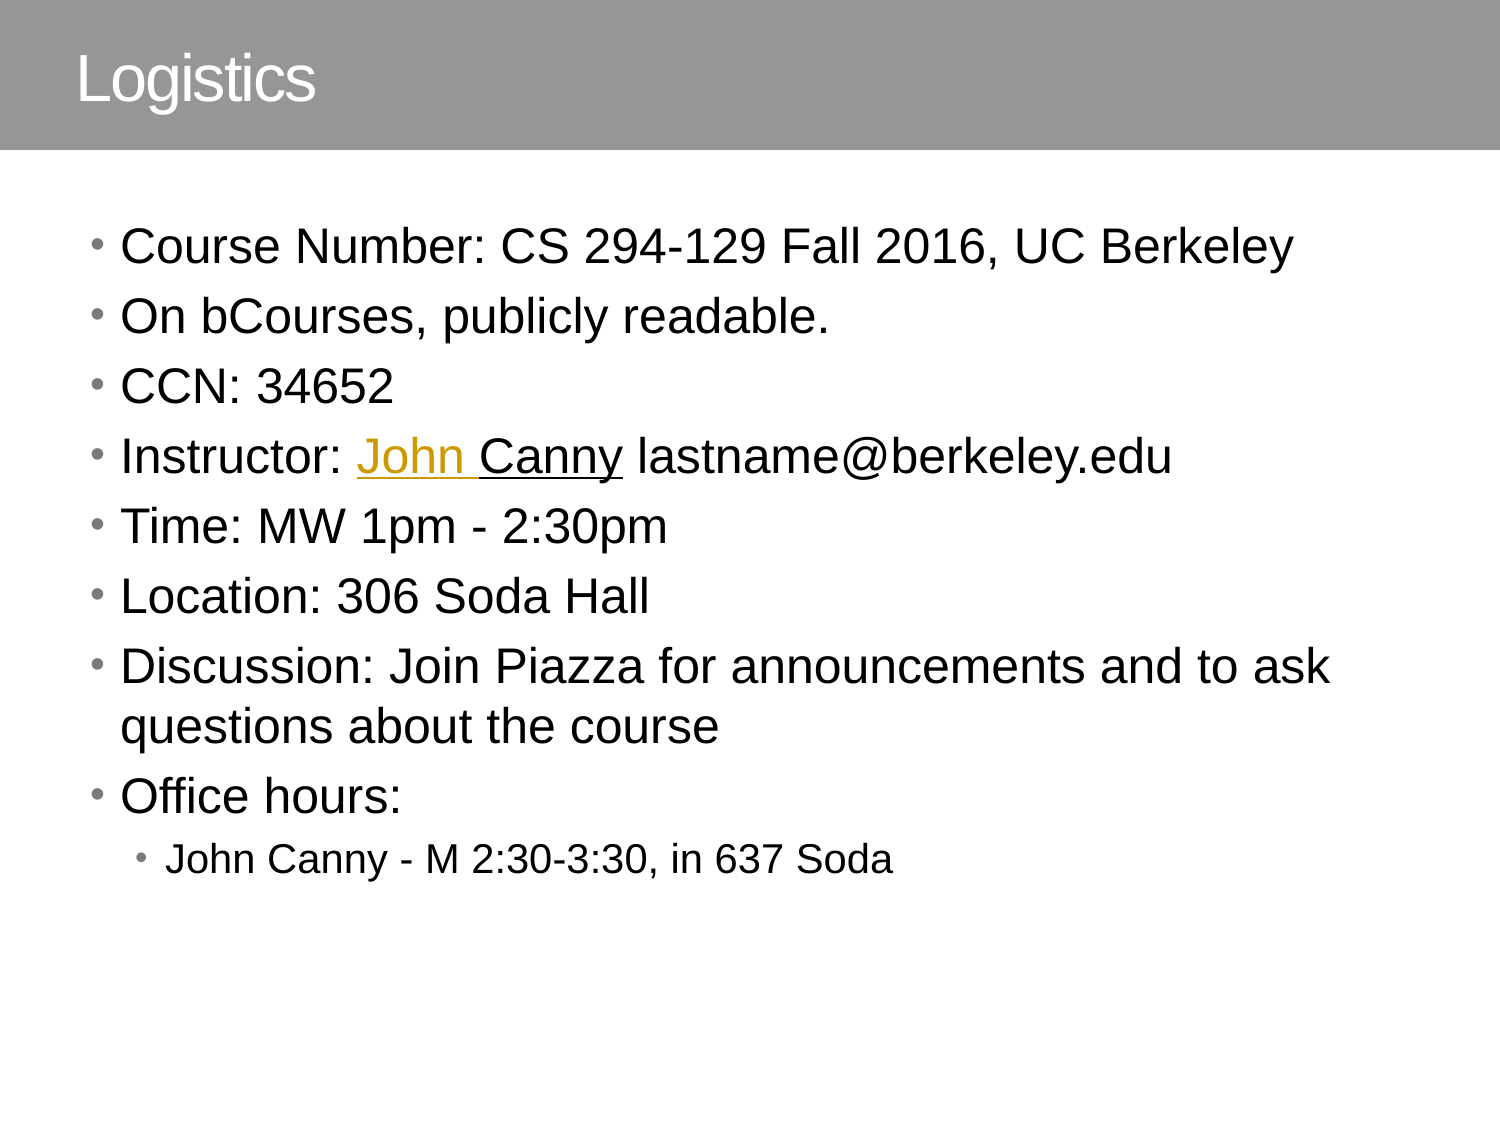

# Logistics
15
Course Number: CS 294-129 Fall 2016, UC Berkeley
On bCourses, publicly readable.
CCN: 34652
Instructor: John Canny lastname@berkeley.edu
Time: MW 1pm - 2:30pm
Location: 306 Soda Hall
Discussion: Join Piazza for announcements and to ask questions about the course
Office hours:
John Canny - M 2:30-3:30, in 637 Soda